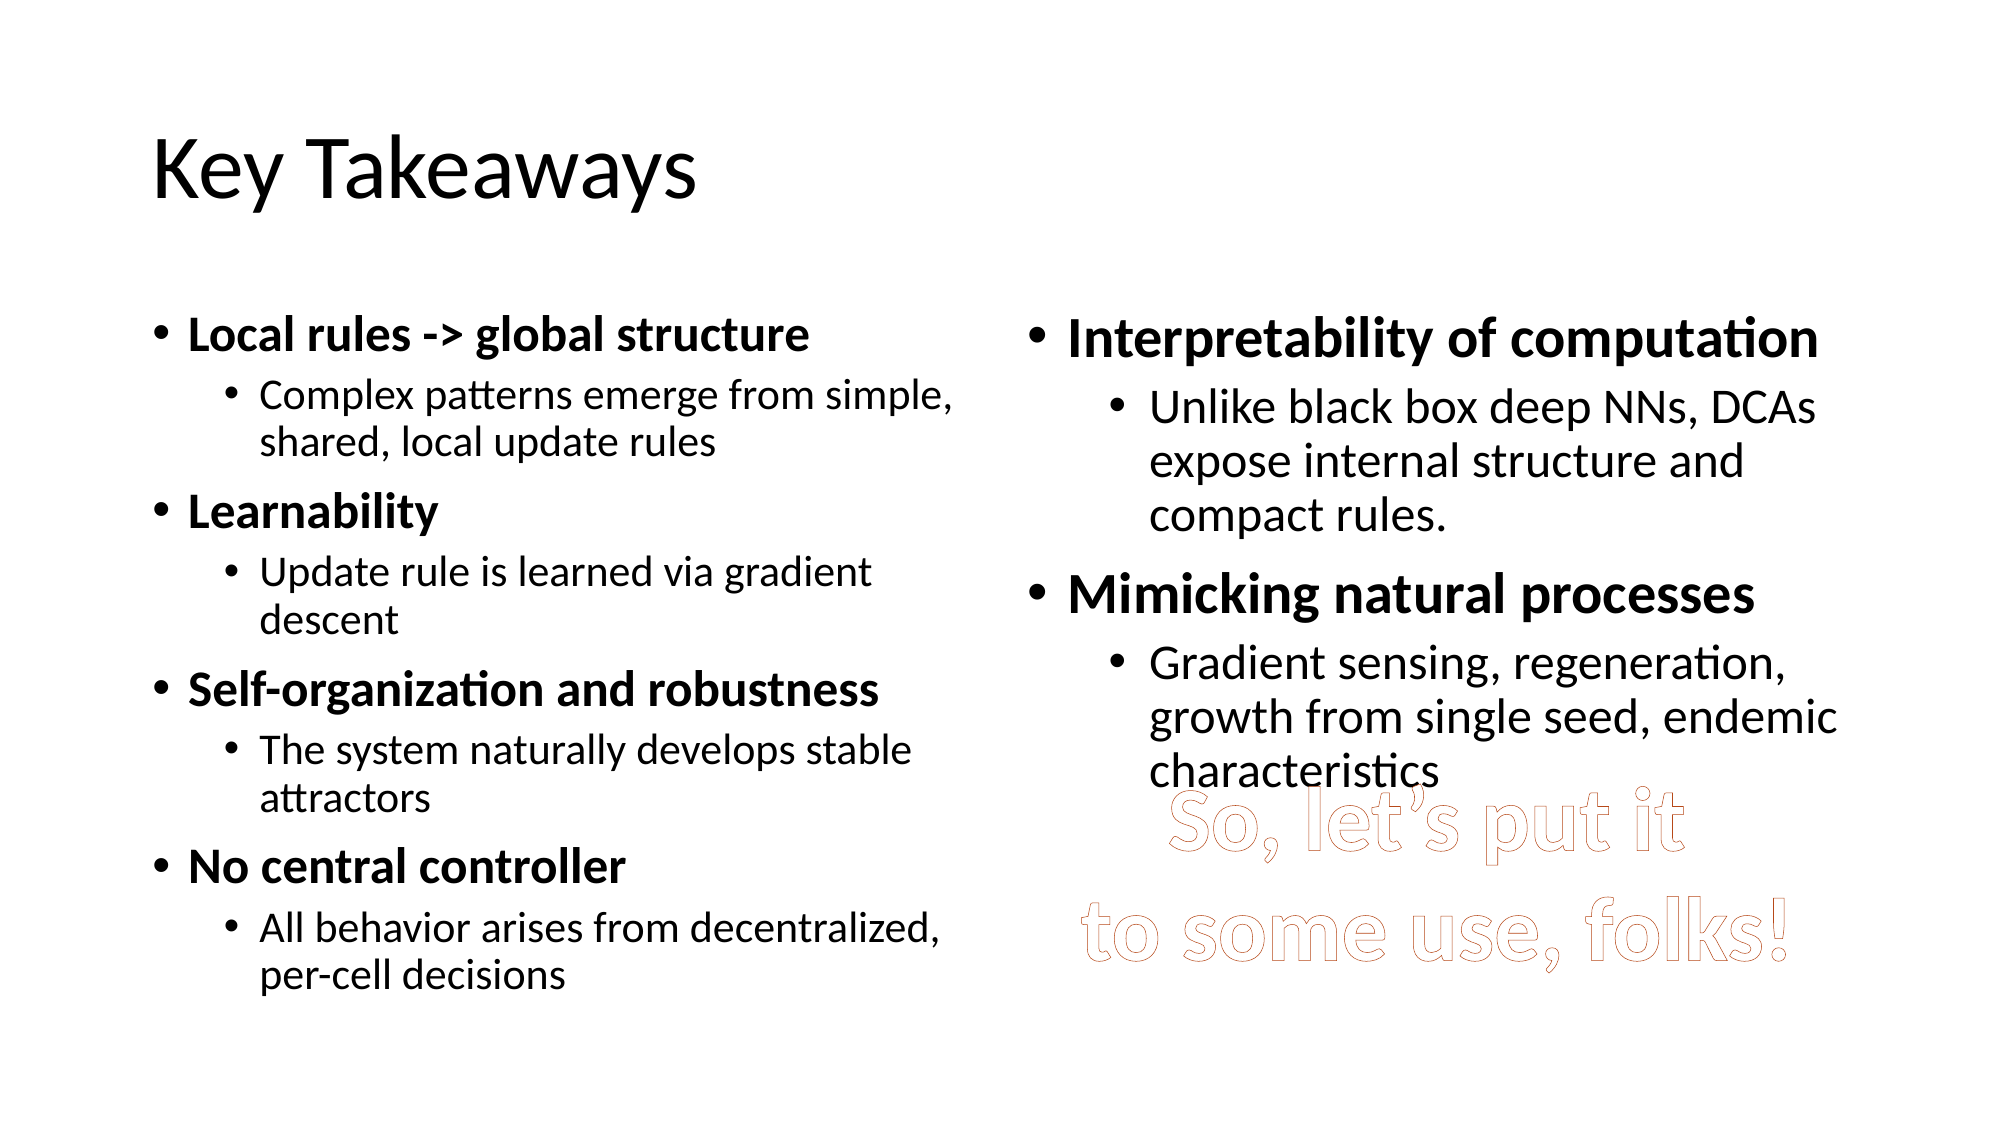

# Key Takeaways
Local rules -> global structure
Complex patterns emerge from simple, shared, local update rules
Learnability
Update rule is learned via gradient descent
Self-organization and robustness
The system naturally develops stable attractors
No central controller
All behavior arises from decentralized, per-cell decisions

Interpretability of computation
Unlike black box deep NNs, DCAs expose internal structure and compact rules.
Mimicking natural processes
Gradient sensing, regeneration, growth from single seed, endemic characteristics

So, let’s put it
to some use, folks!